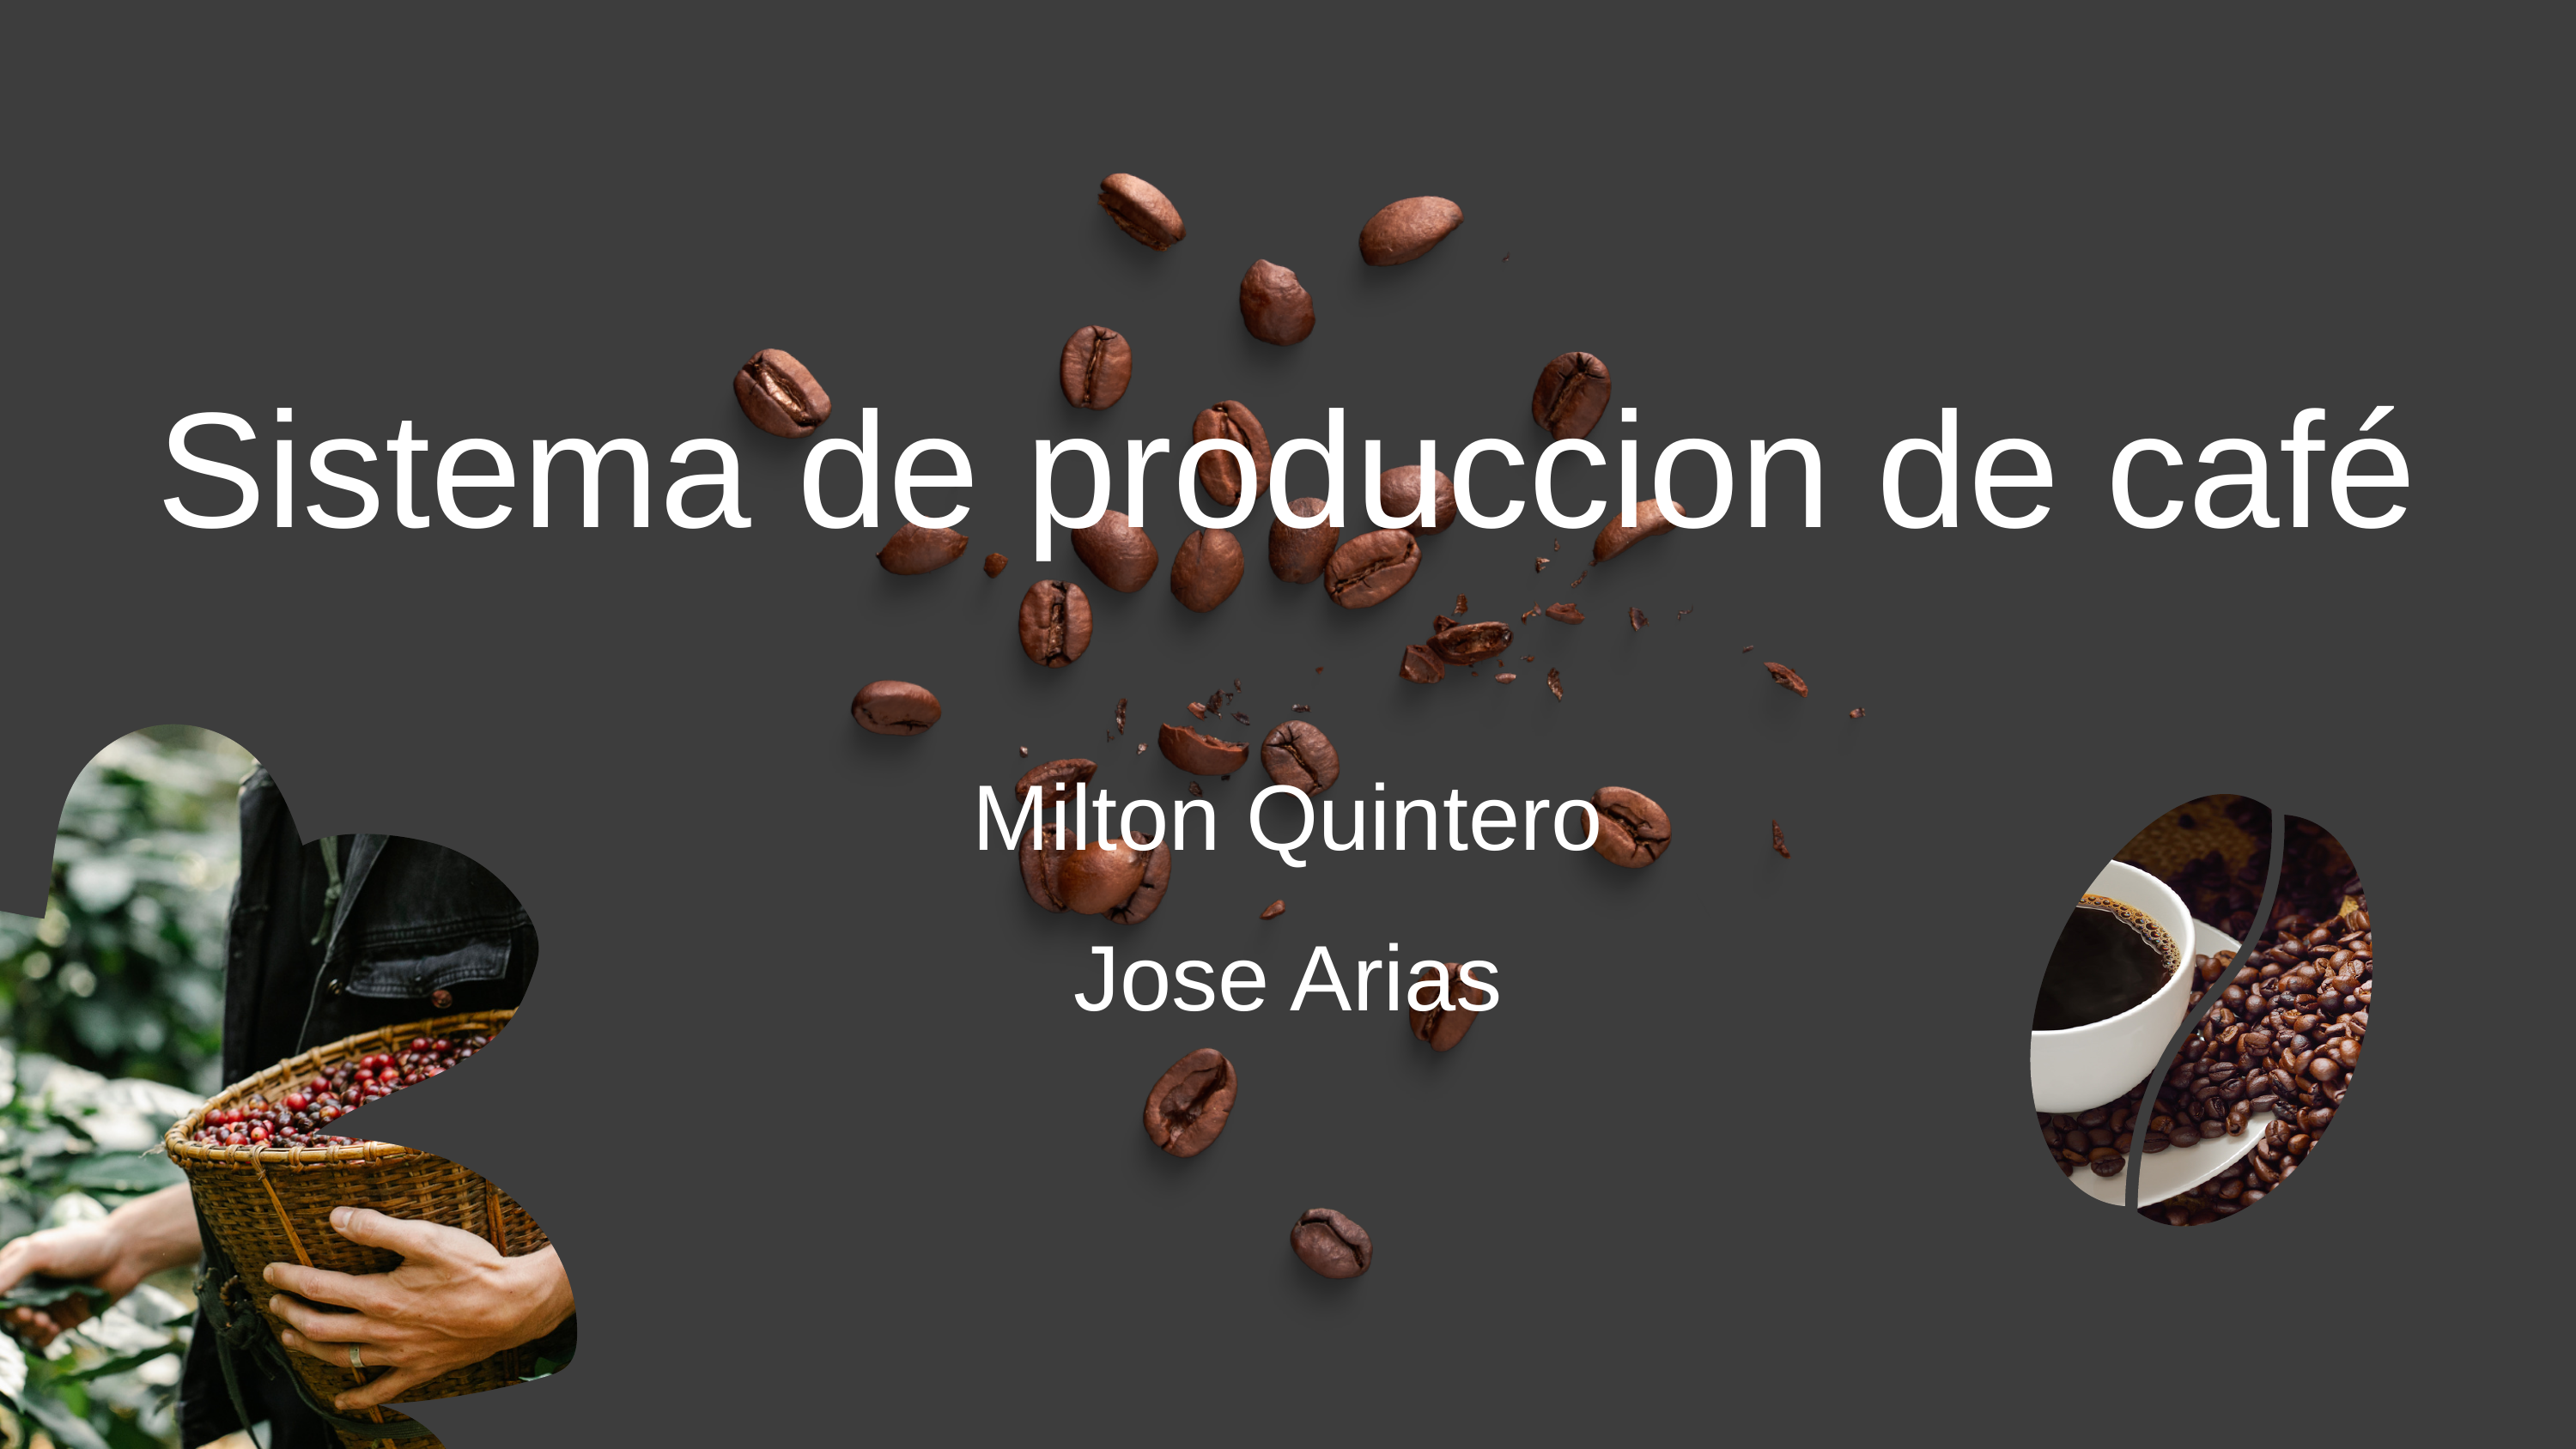

Sistema de produccion de café

Milton Quintero

Jose Arias